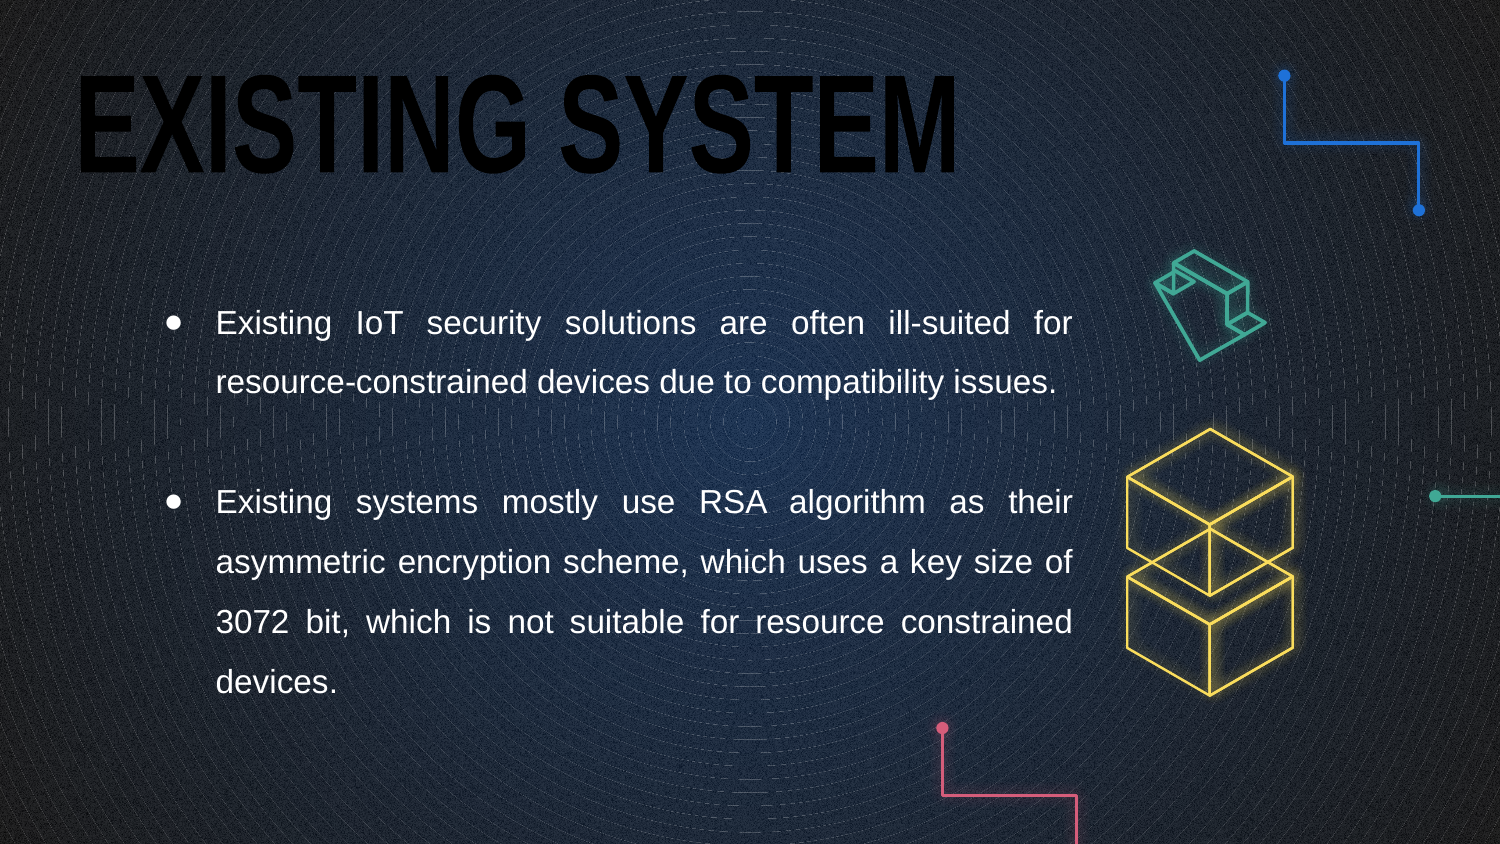

EXISTING SYSTEM
Existing IoT security solutions are often ill-suited for resource-constrained devices due to compatibility issues.

Existing systems mostly use RSA algorithm as their asymmetric encryption scheme, which uses a key size of 3072 bit, which is not suitable for resource constrained devices.